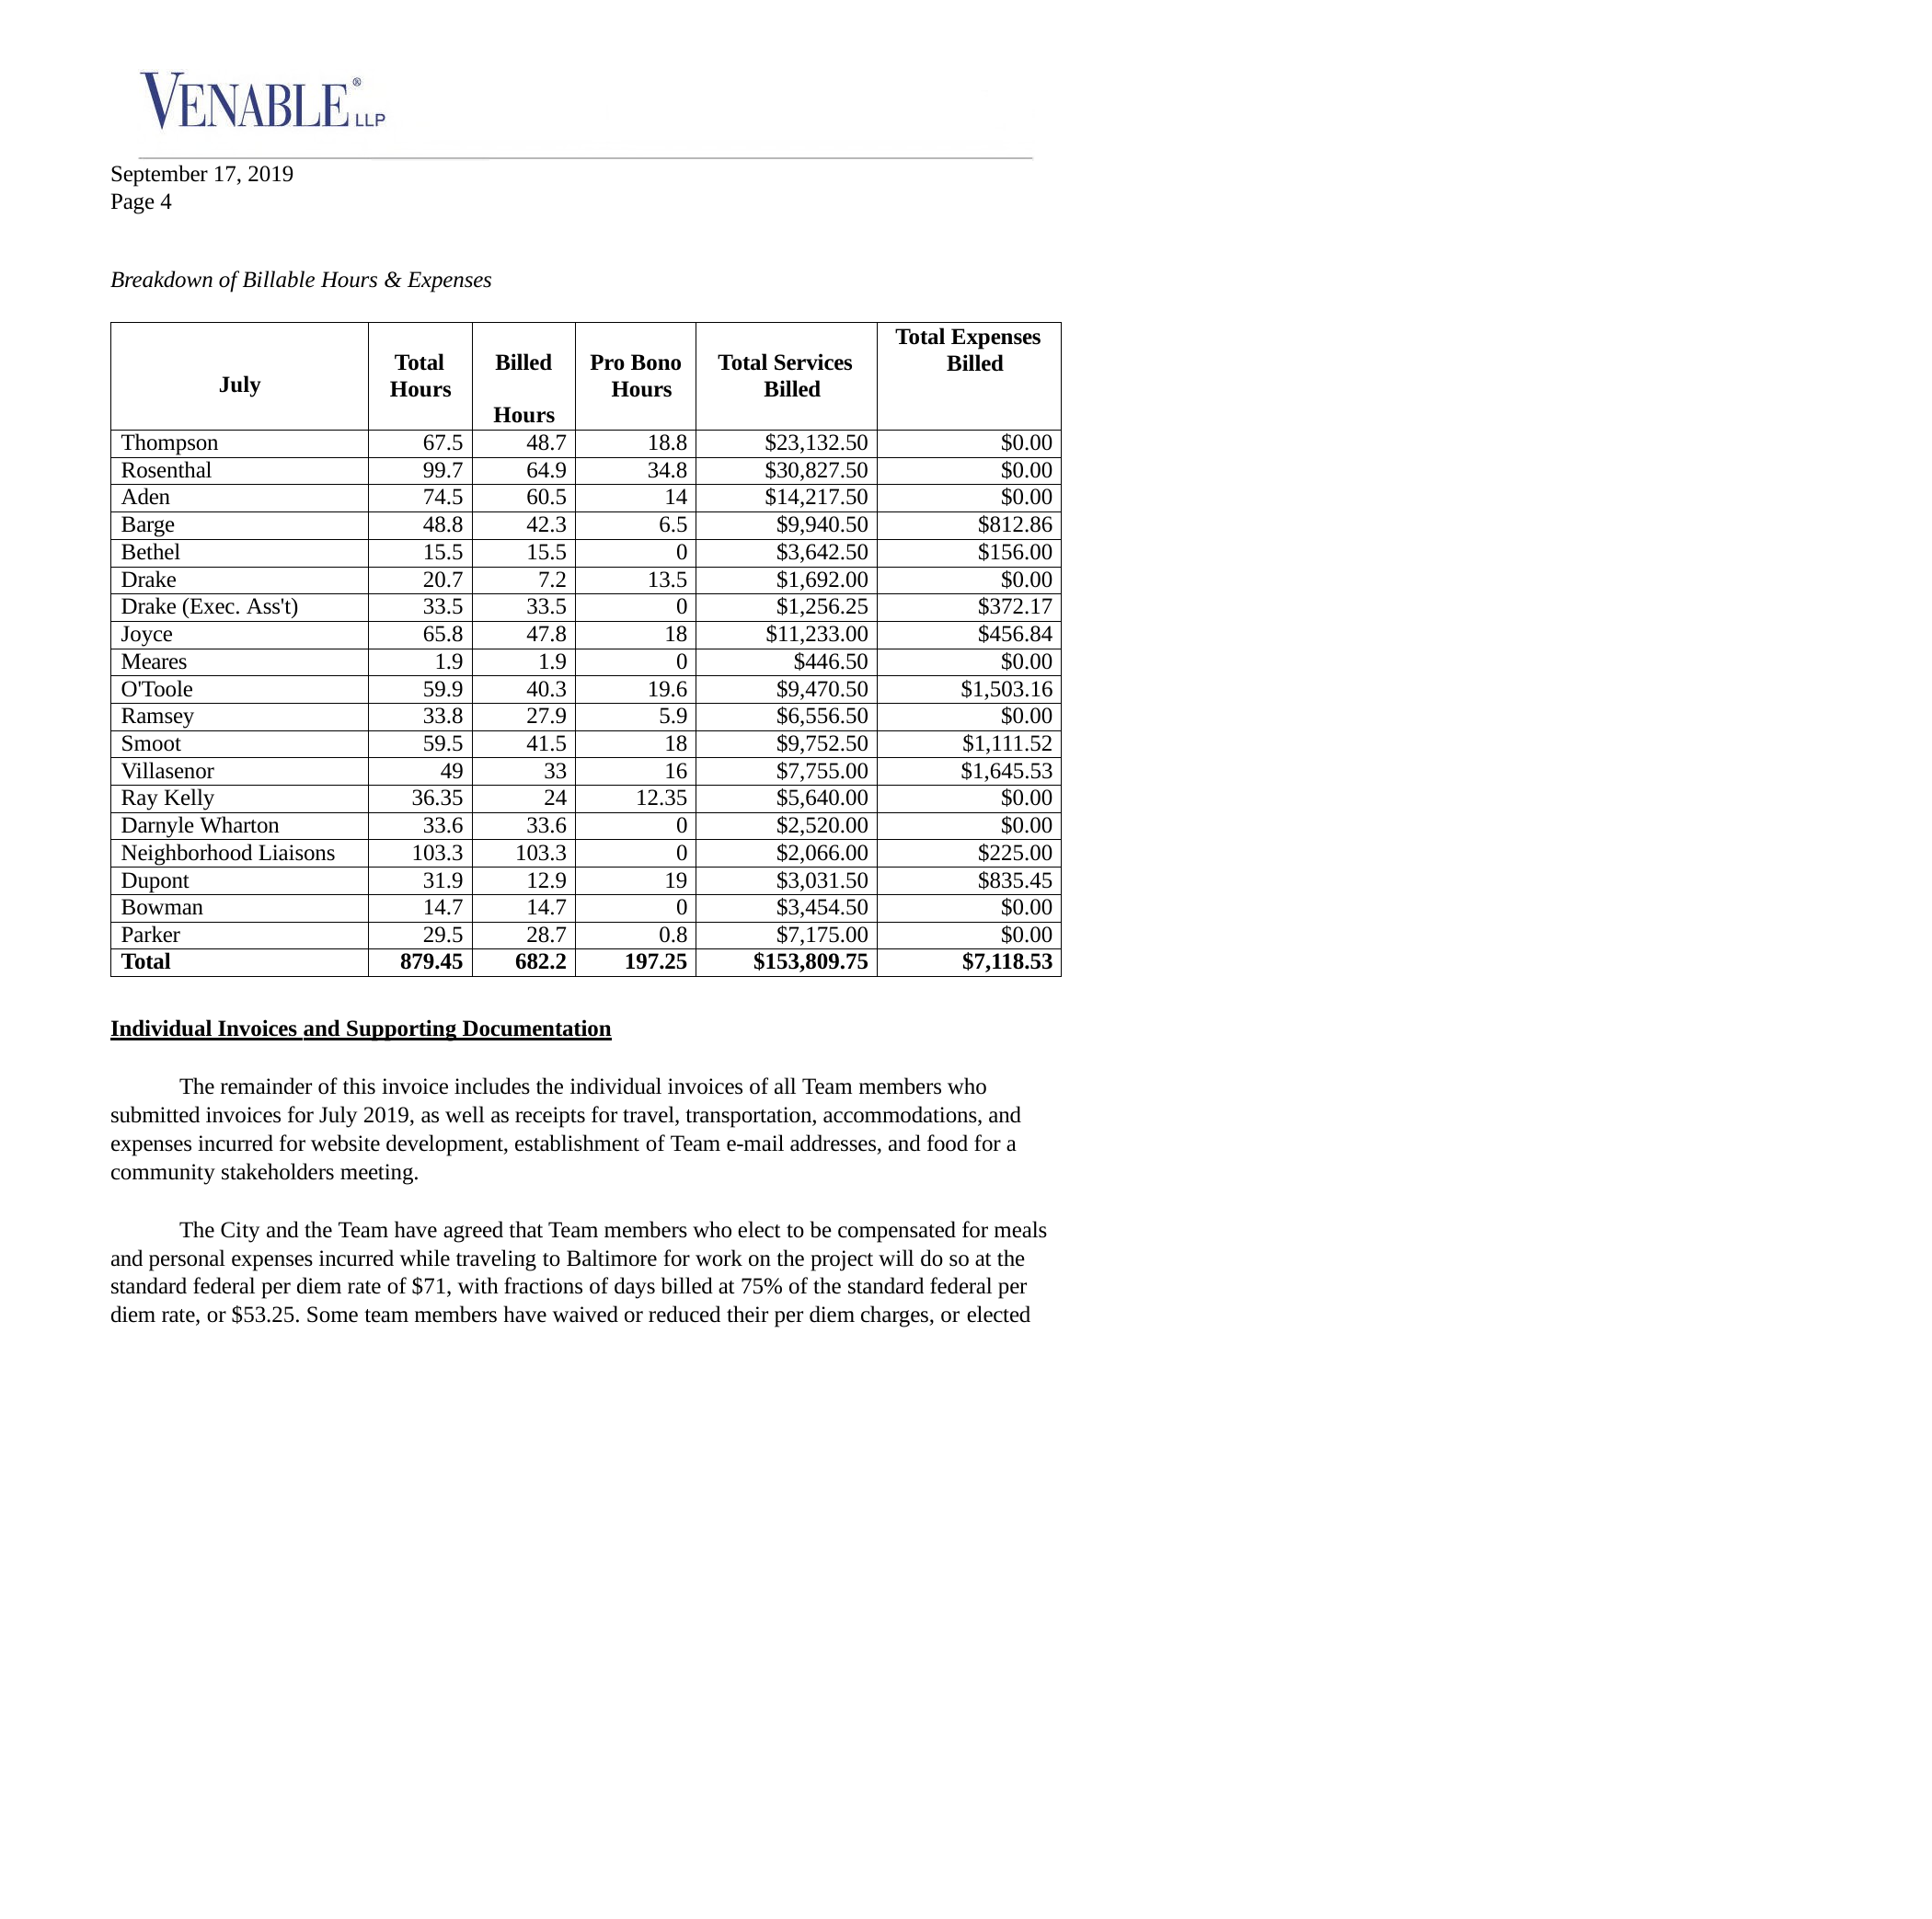

September 17, 2019
Page 4

Breakdown of Billable Hours & Expenses
| July | Total Hours | Billed Hours | Pro Bono Hours | Total Services Billed | Total Expenses Billed |
| --- | --- | --- | --- | --- | --- |
| Thompson | 67.5 | 48.7 | 18.8 | $23,132.50 | $0.00 |
| Rosenthal | 99.7 | 64.9 | 34.8 | $30,827.50 | $0.00 |
| Aden | 74.5 | 60.5 | 14 | $14,217.50 | $0.00 |
| Barge | 48.8 | 42.3 | 6.5 | $9,940.50 | $812.86 |
| Bethel | 15.5 | 15.5 | 0 | $3,642.50 | $156.00 |
| Drake | 20.7 | 7.2 | 13.5 | $1,692.00 | $0.00 |
| Drake (Exec. Ass't) | 33.5 | 33.5 | 0 | $1,256.25 | $372.17 |
| Joyce | 65.8 | 47.8 | 18 | $11,233.00 | $456.84 |
| Meares | 1.9 | 1.9 | 0 | $446.50 | $0.00 |
| O'Toole | 59.9 | 40.3 | 19.6 | $9,470.50 | $1,503.16 |
| Ramsey | 33.8 | 27.9 | 5.9 | $6,556.50 | $0.00 |
| Smoot | 59.5 | 41.5 | 18 | $9,752.50 | $1,111.52 |
| Villasenor | 49 | 33 | 16 | $7,755.00 | $1,645.53 |
| Ray Kelly | 36.35 | 24 | 12.35 | $5,640.00 | $0.00 |
| Darnyle Wharton | 33.6 | 33.6 | 0 | $2,520.00 | $0.00 |
| Neighborhood Liaisons | 103.3 | 103.3 | 0 | $2,066.00 | $225.00 |
| Dupont | 31.9 | 12.9 | 19 | $3,031.50 | $835.45 |
| Bowman | 14.7 | 14.7 | 0 | $3,454.50 | $0.00 |
| Parker | 29.5 | 28.7 | 0.8 | $7,175.00 | $0.00 |
| Total | 879.45 | 682.2 | 197.25 | $153,809.75 | $7,118.53 |
Individual Invoices and Supporting Documentation

The remainder of this invoice includes the individual invoices of all Team members who  submitted invoices for July 2019, as well as receipts for travel, transportation, accommodations, and  expenses incurred for website development, establishment of Team e-mail addresses, and food for a  community stakeholders meeting.

The City and the Team have agreed that Team members who elect to be compensated for meals  and personal expenses incurred while traveling to Baltimore for work on the project will do so at the  standard federal per diem rate of $71, with fractions of days billed at 75% of the standard federal per  diem rate, or $53.25. Some team members have waived or reduced their per diem charges, or elected